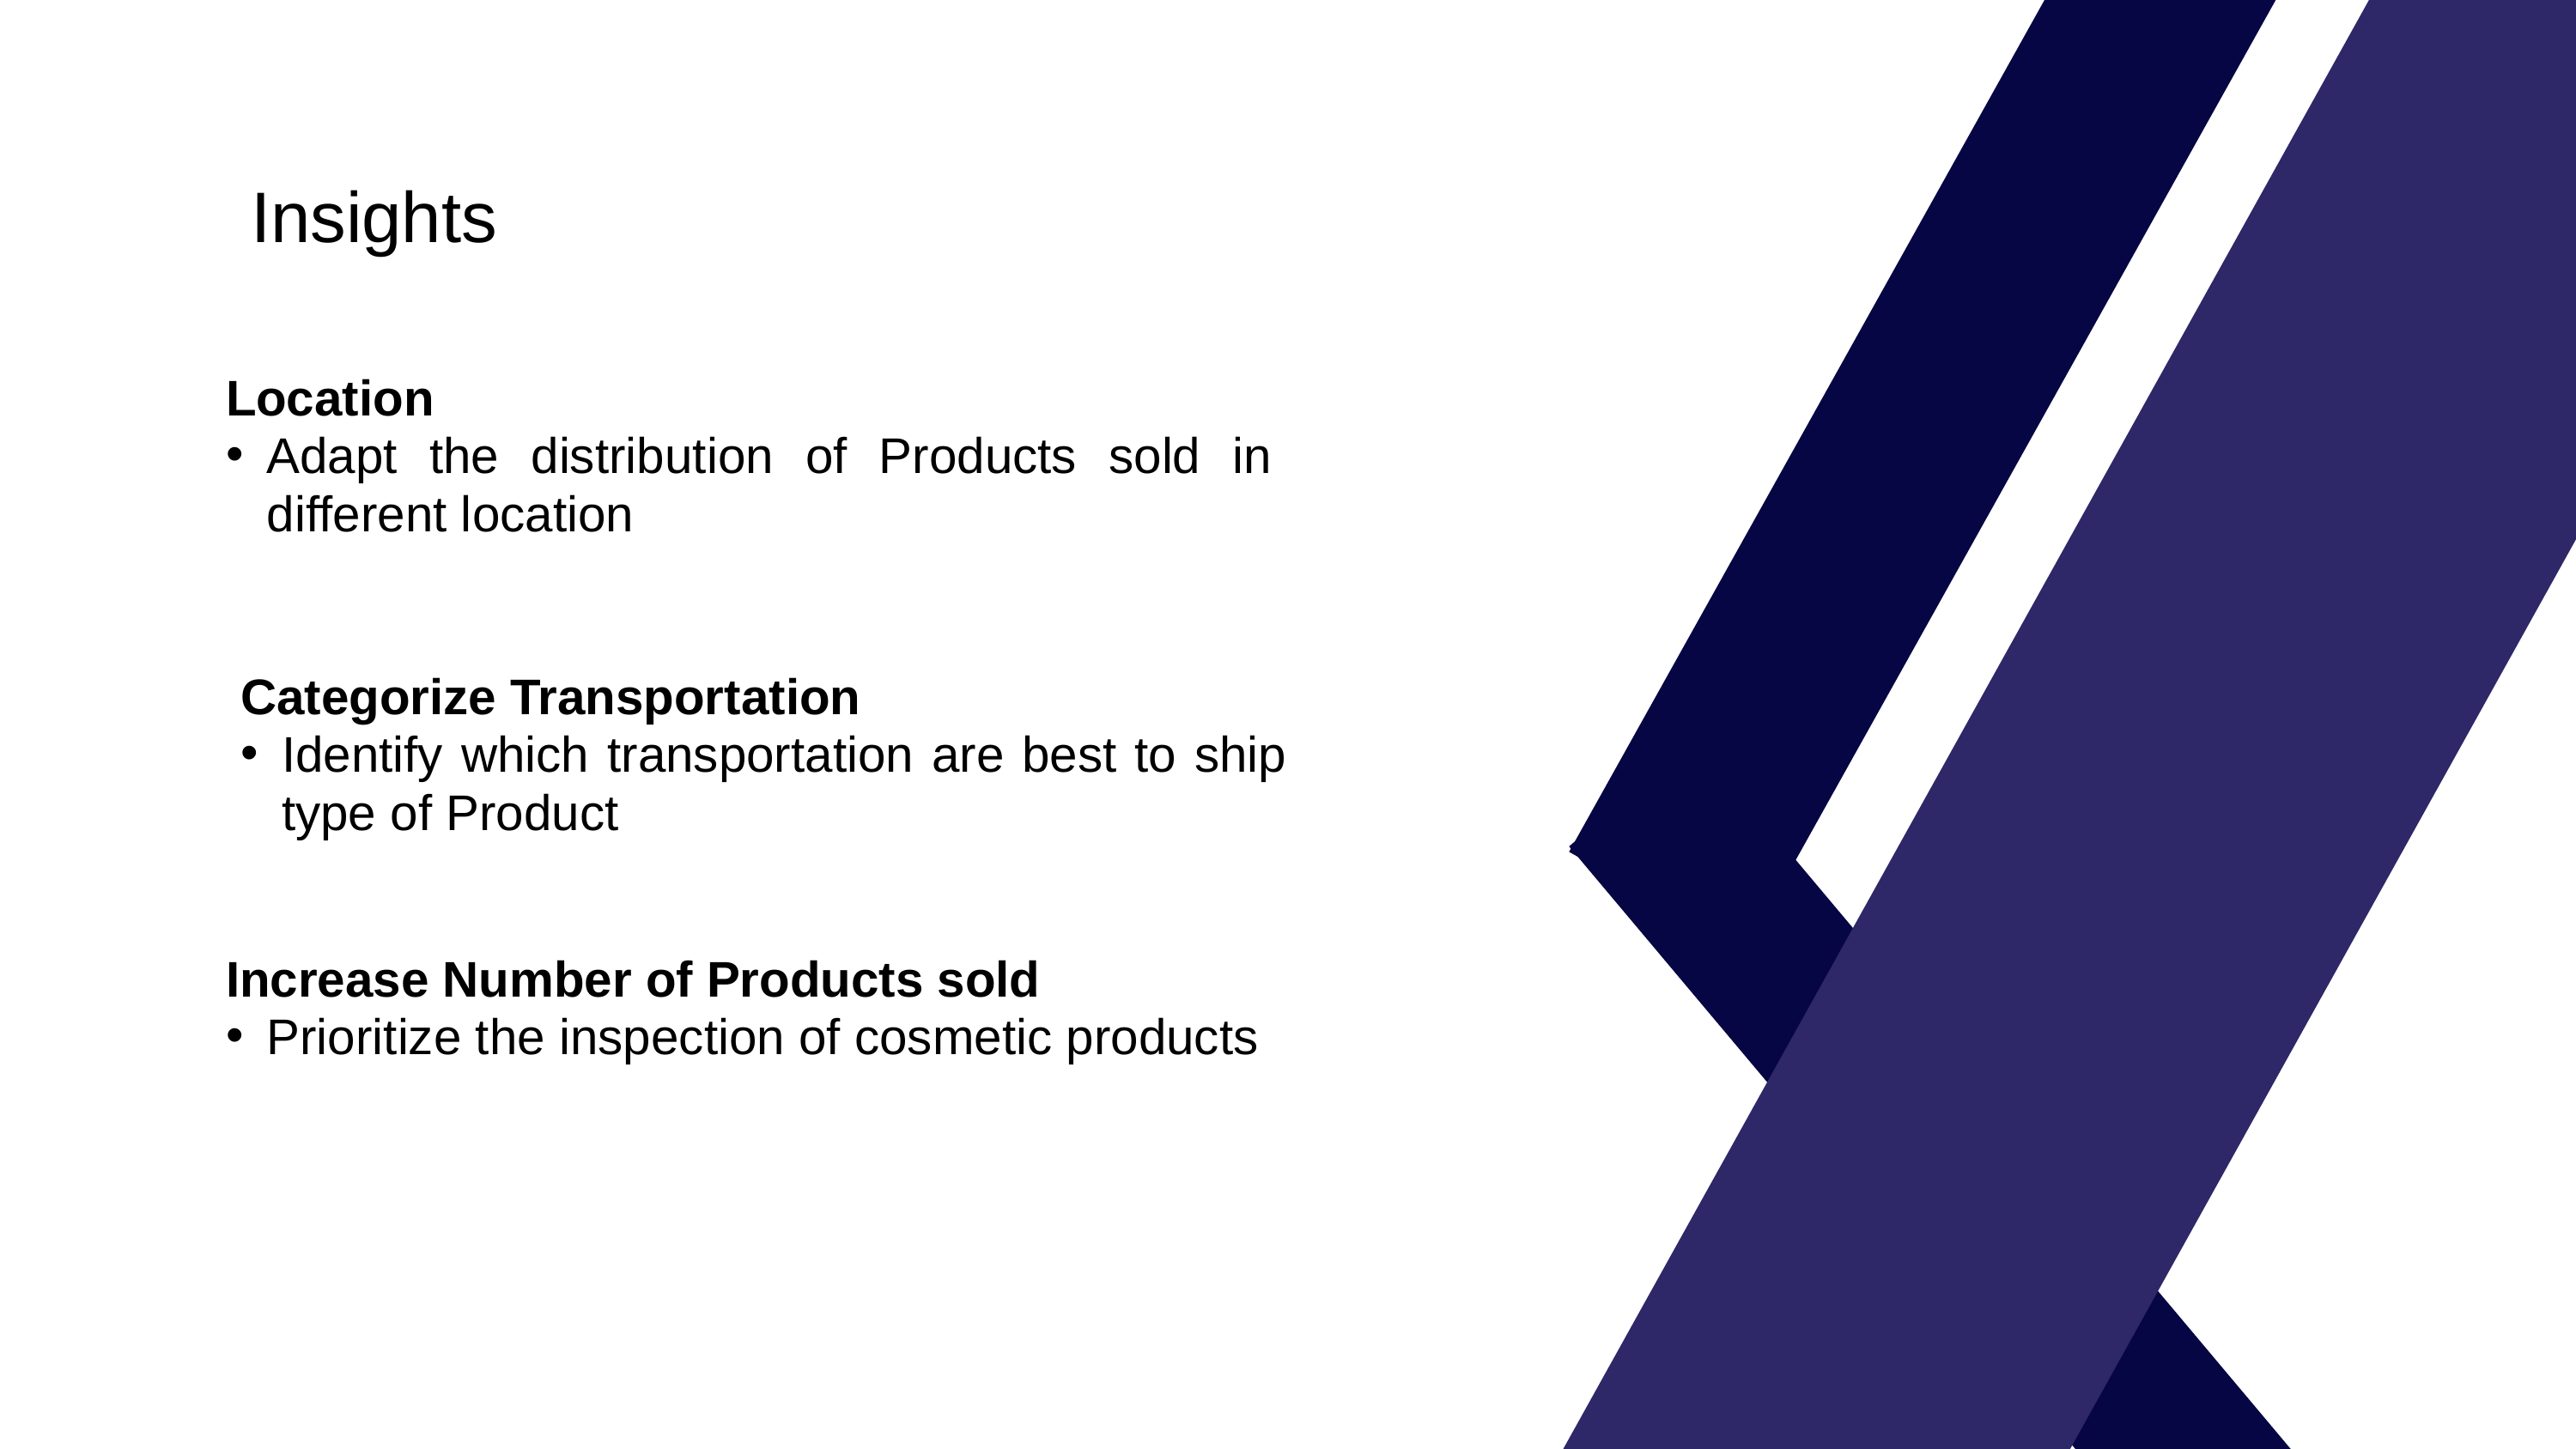

Insights
Location
Adapt the distribution of Products sold in different location

Categorize Transportation
Identify which transportation are best to ship type of Product
Increase Number of Products sold
Prioritize the inspection of cosmetic products